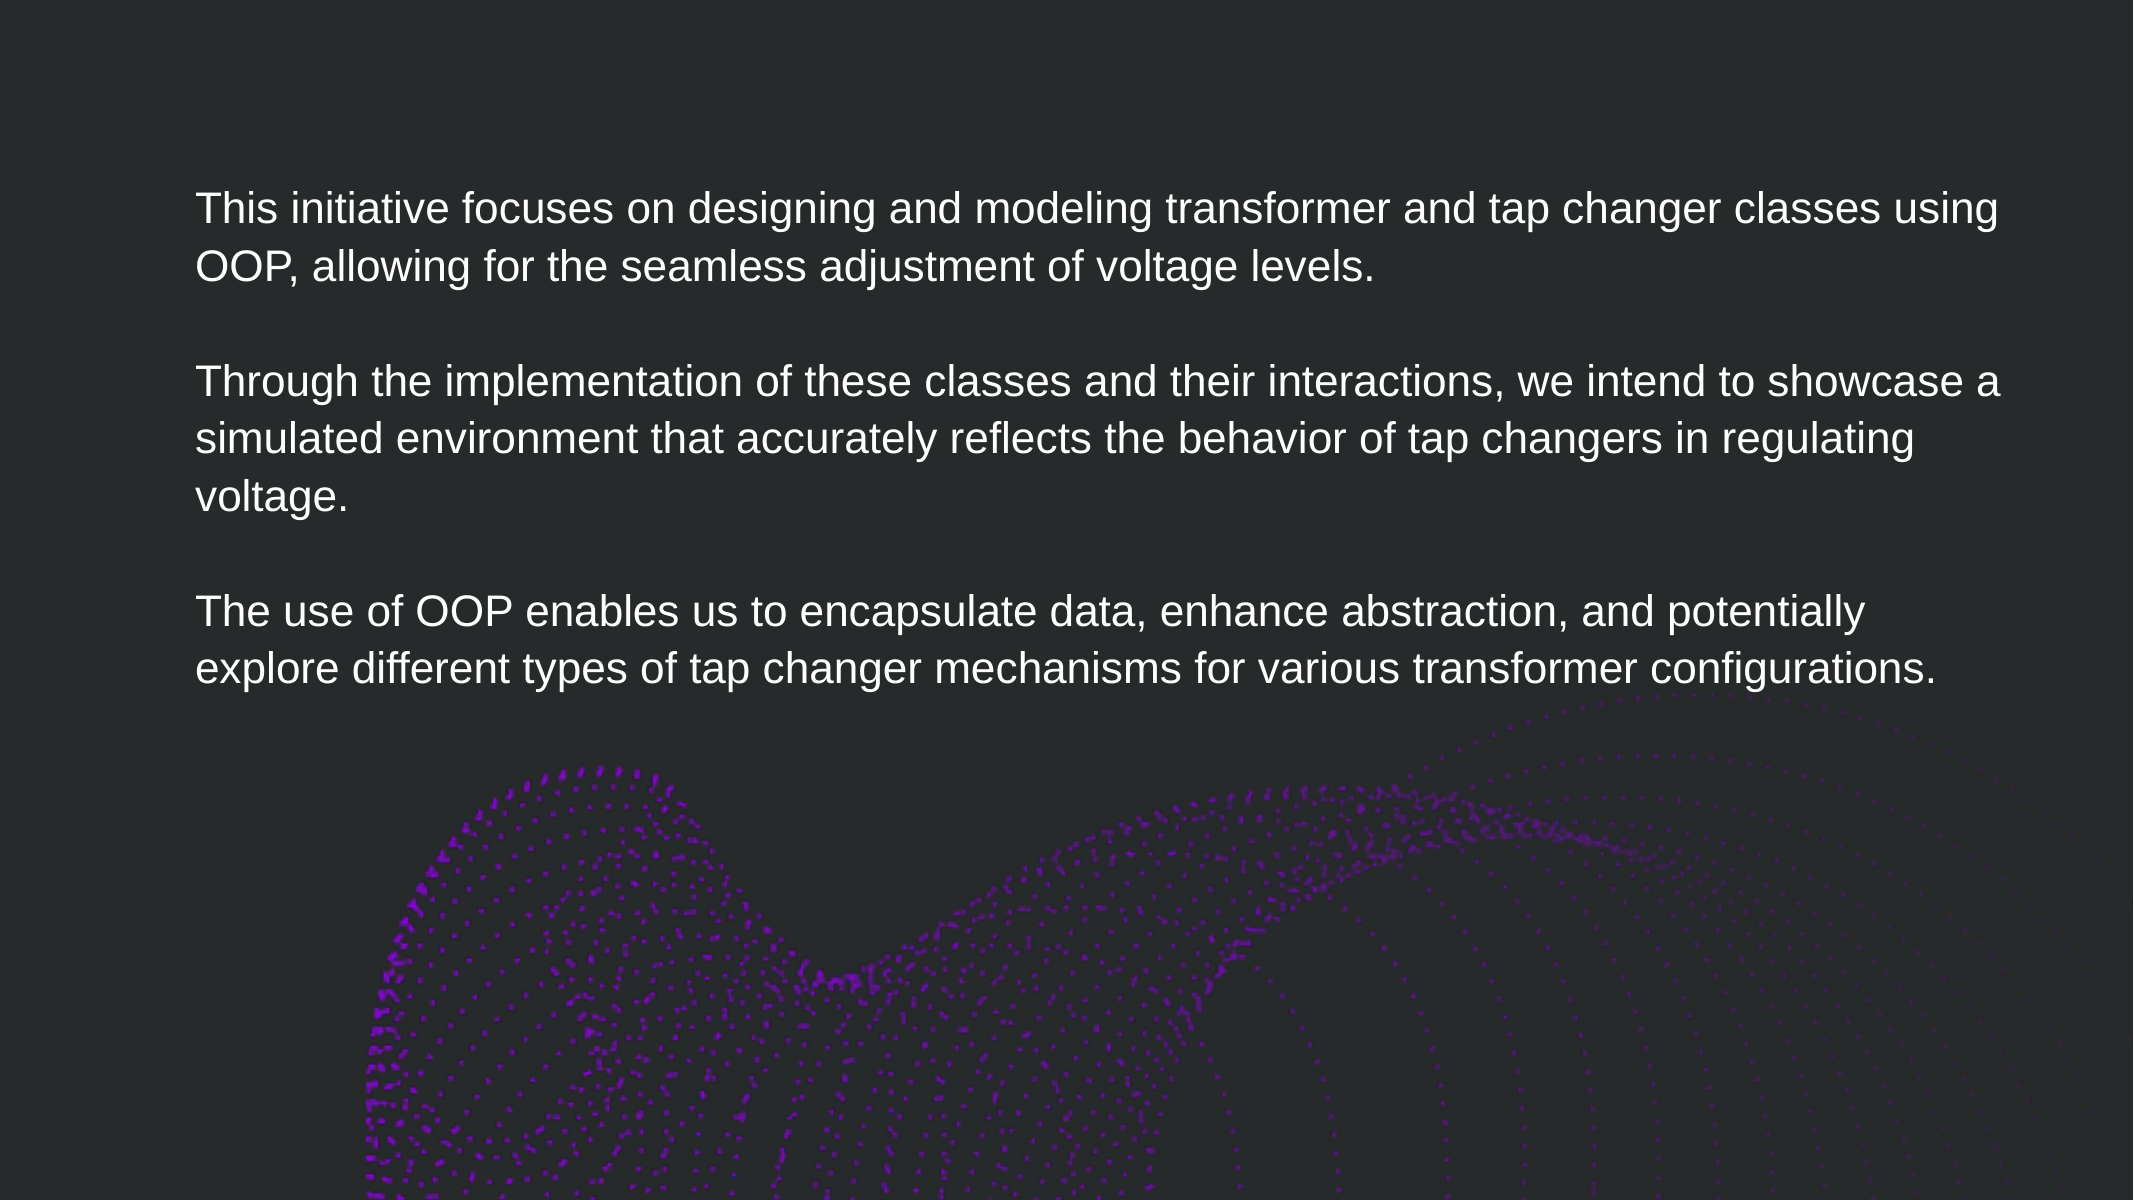

This initiative focuses on designing and modeling transformer and tap changer classes using OOP, allowing for the seamless adjustment of voltage levels.

Through the implementation of these classes and their interactions, we intend to showcase a simulated environment that accurately reflects the behavior of tap changers in regulating voltage.

The use of OOP enables us to encapsulate data, enhance abstraction, and potentially explore different types of tap changer mechanisms for various transformer configurations.